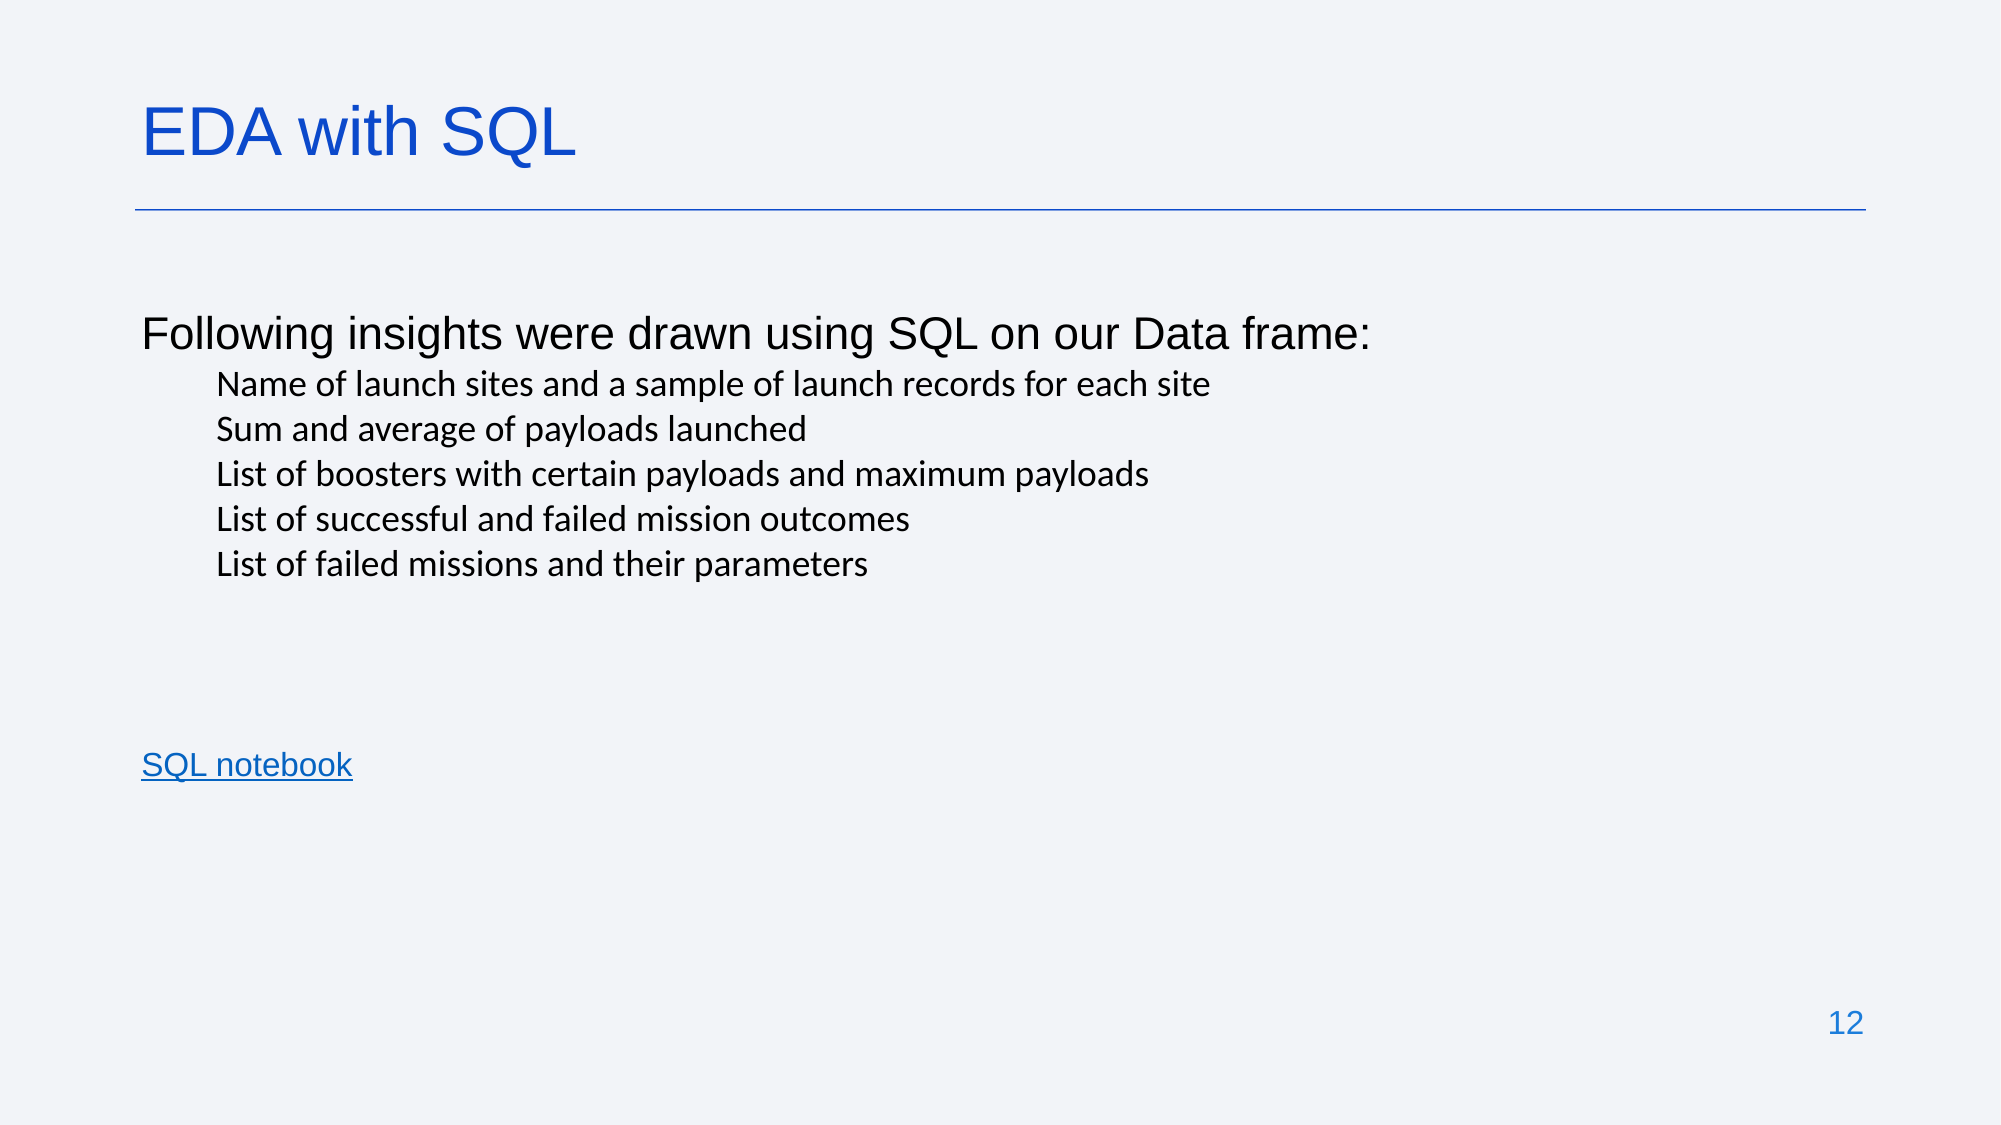

EDA with SQL
Following insights were drawn using SQL on our Data frame:
Name of launch sites and a sample of launch records for each site
Sum and average of payloads launched
List of boosters with certain payloads and maximum payloads
List of successful and failed mission outcomes
List of failed missions and their parameters

SQL notebook

12